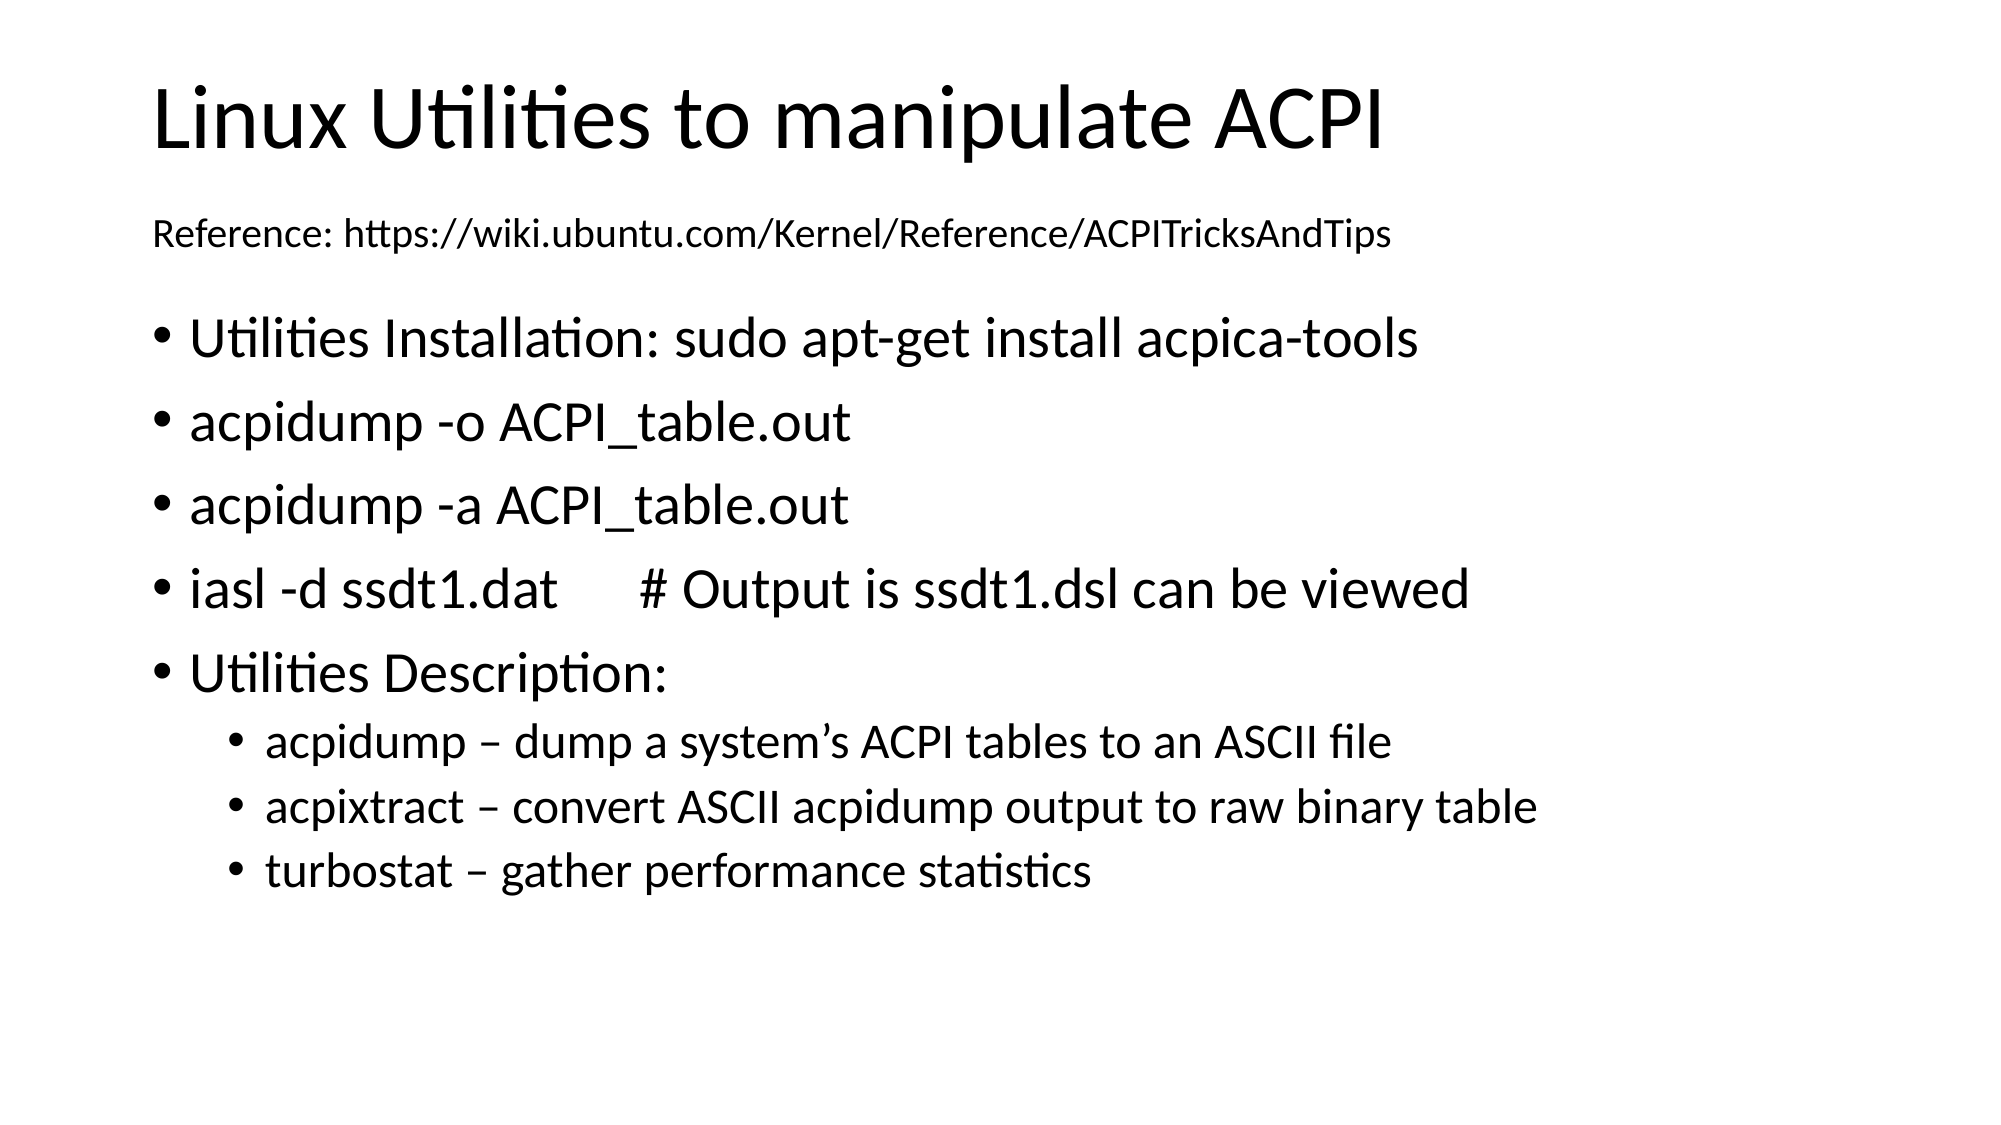

# Linux Utilities to manipulate ACPI Reference: https://wiki.ubuntu.com/Kernel/Reference/ACPITricksAndTips
Utilities Installation: sudo apt-get install acpica-tools
acpidump -o ACPI_table.out
acpidump -a ACPI_table.out
iasl -d ssdt1.dat	# Output is ssdt1.dsl can be viewed
Utilities Description:
acpidump – dump a system’s ACPI tables to an ASCII file
acpixtract – convert ASCII acpidump output to raw binary table
turbostat – gather performance statistics